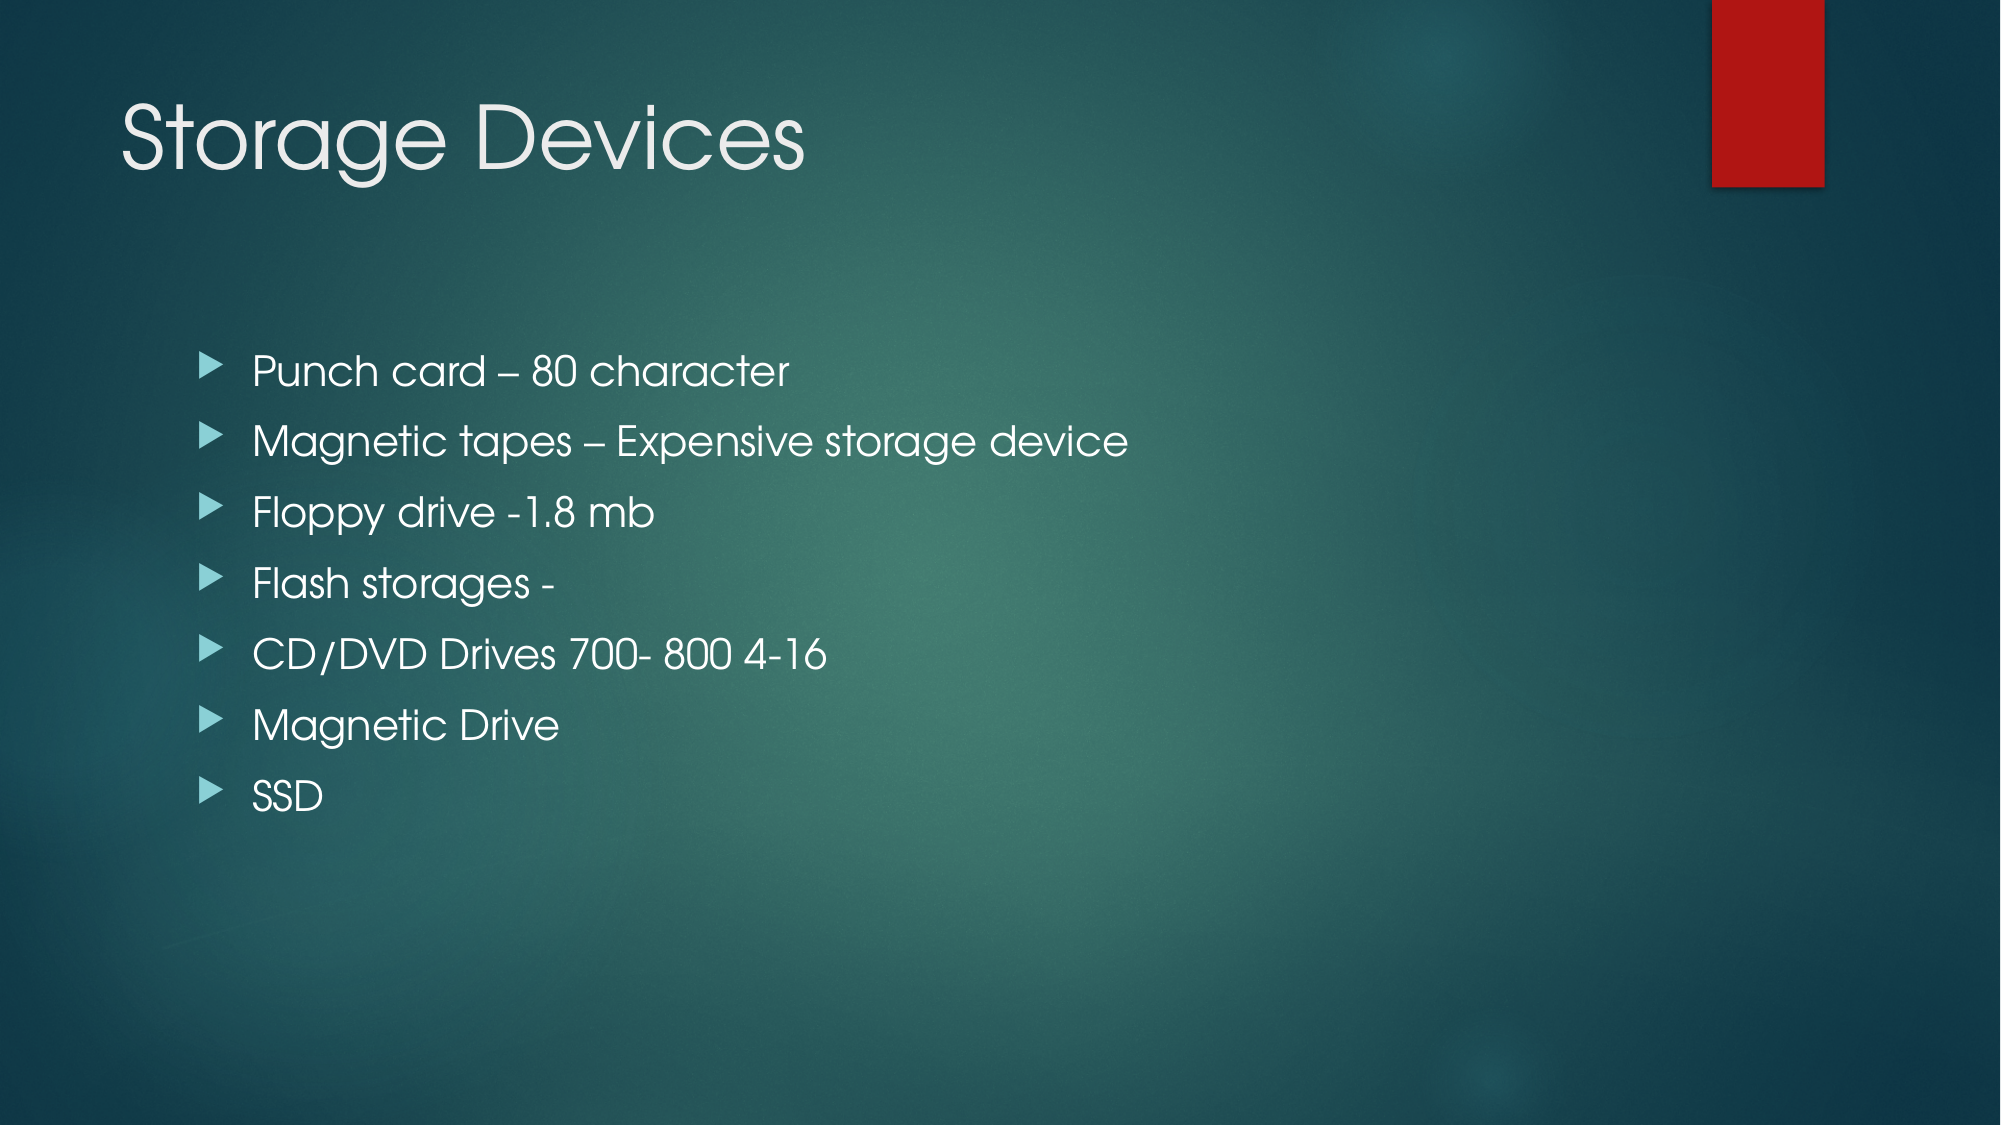

# Storage Devices
Punch card – 80 character
Magnetic tapes – Expensive storage device
Floppy drive -1.8 mb
Flash storages -
CD/DVD Drives 700- 800 4-16
Magnetic Drive
SSD